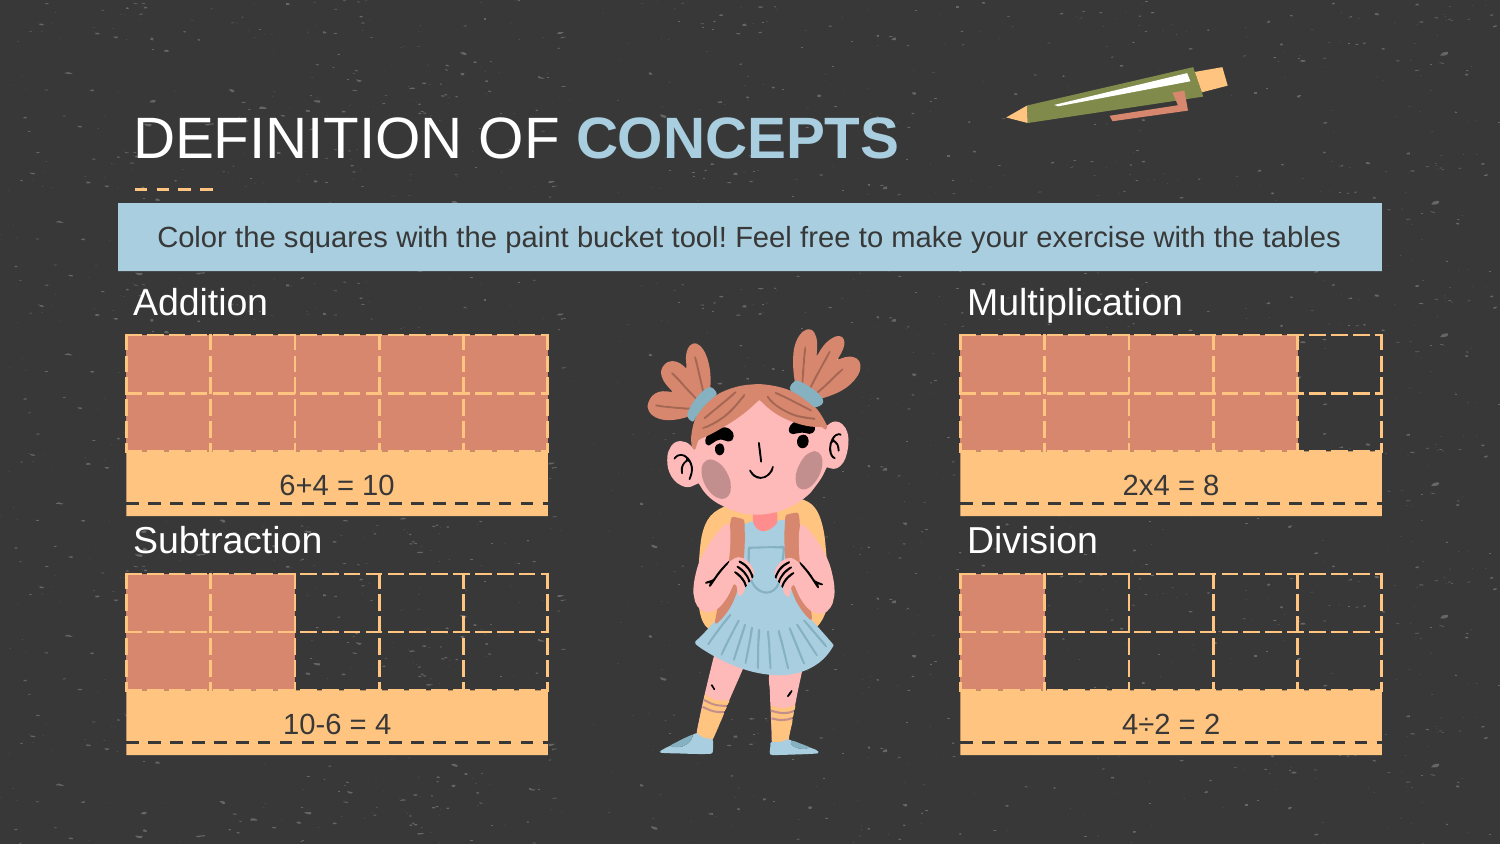

# DEFINITION OF CONCEPTS
Color the squares with the paint bucket tool! Feel free to make your exercise with the tables
Addition
Multiplication

|  |  |  |  |  |
| --- | --- | --- | --- | --- |
|  |  |  |  |  |
|  |  |  |  |  |
| --- | --- | --- | --- | --- |
|  |  |  |  |  |
6+4 = 10
2x4 = 8
Subtraction
Division
|  |  |  |  |  |
| --- | --- | --- | --- | --- |
|  |  |  |  |  |
|  |  |  |  |  |
| --- | --- | --- | --- | --- |
|  |  |  |  |  |
10-6 = 4
4÷2 = 2